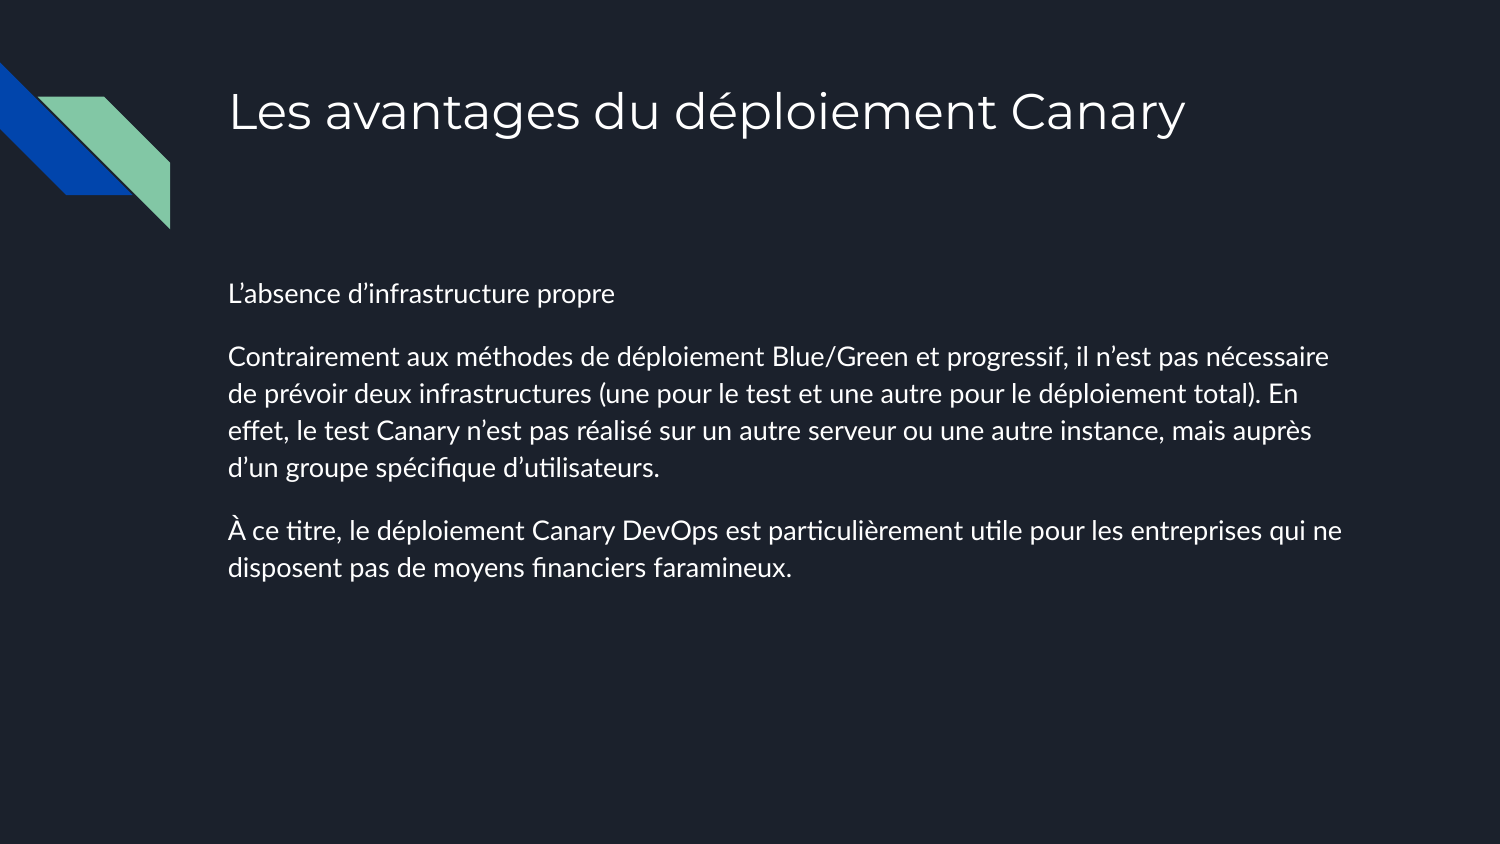

# Les avantages du déploiement Canary
L’absence d’infrastructure propre
Contrairement aux méthodes de déploiement Blue/Green et progressif, il n’est pas nécessaire de prévoir deux infrastructures (une pour le test et une autre pour le déploiement total). En effet, le test Canary n’est pas réalisé sur un autre serveur ou une autre instance, mais auprès d’un groupe spécifique d’utilisateurs.
À ce titre, le déploiement Canary DevOps est particulièrement utile pour les entreprises qui ne disposent pas de moyens financiers faramineux.